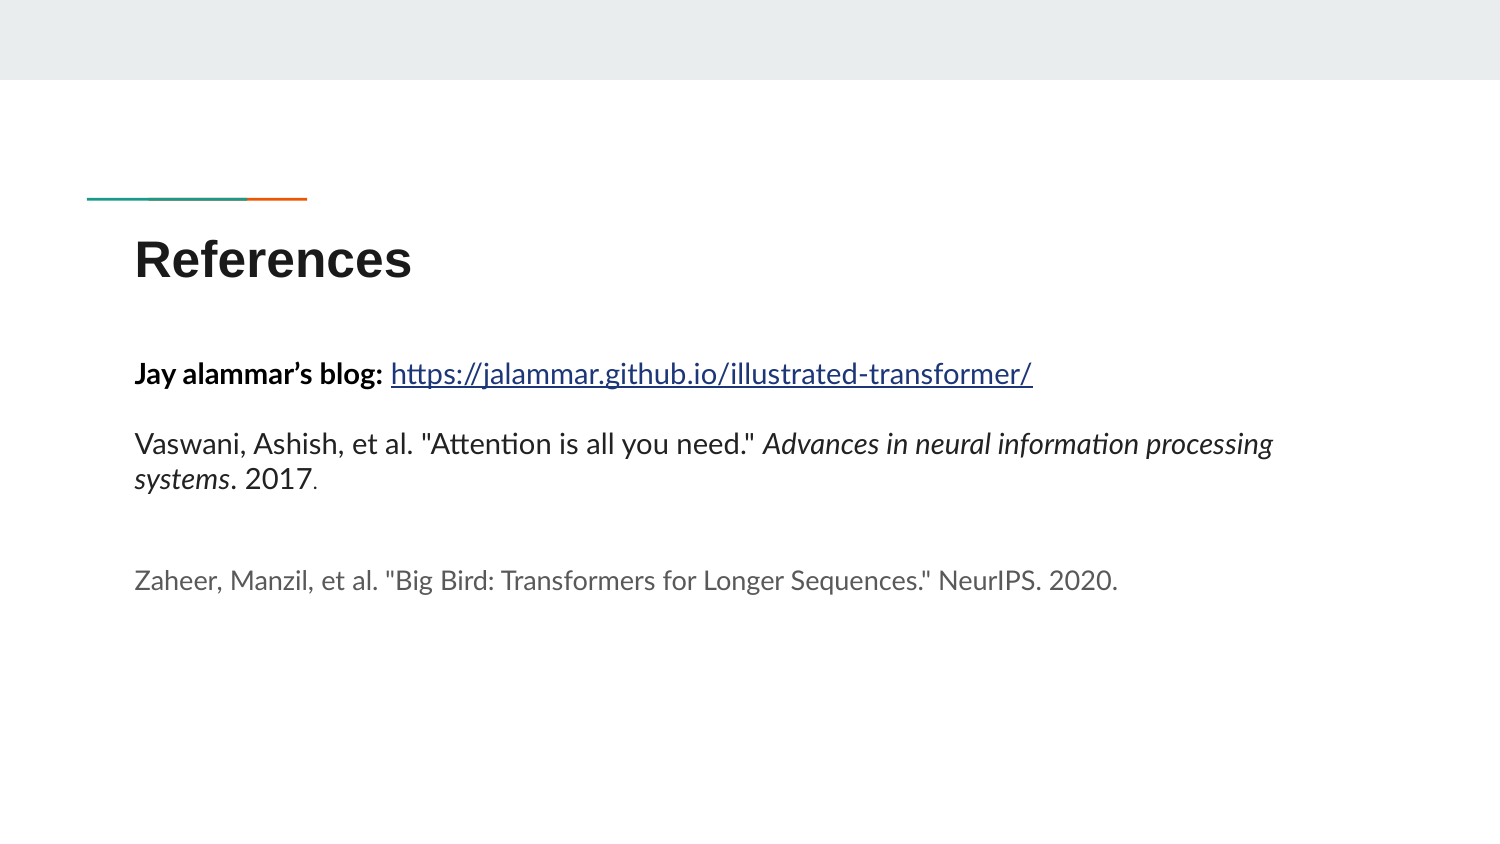

# References
Jay alammar’s blog: https://jalammar.github.io/illustrated-transformer/

Vaswani, Ashish, et al. "Attention is all you need." Advances in neural information processing systems. 2017.

Zaheer, Manzil, et al. "Big Bird: Transformers for Longer Sequences." NeurIPS. 2020.